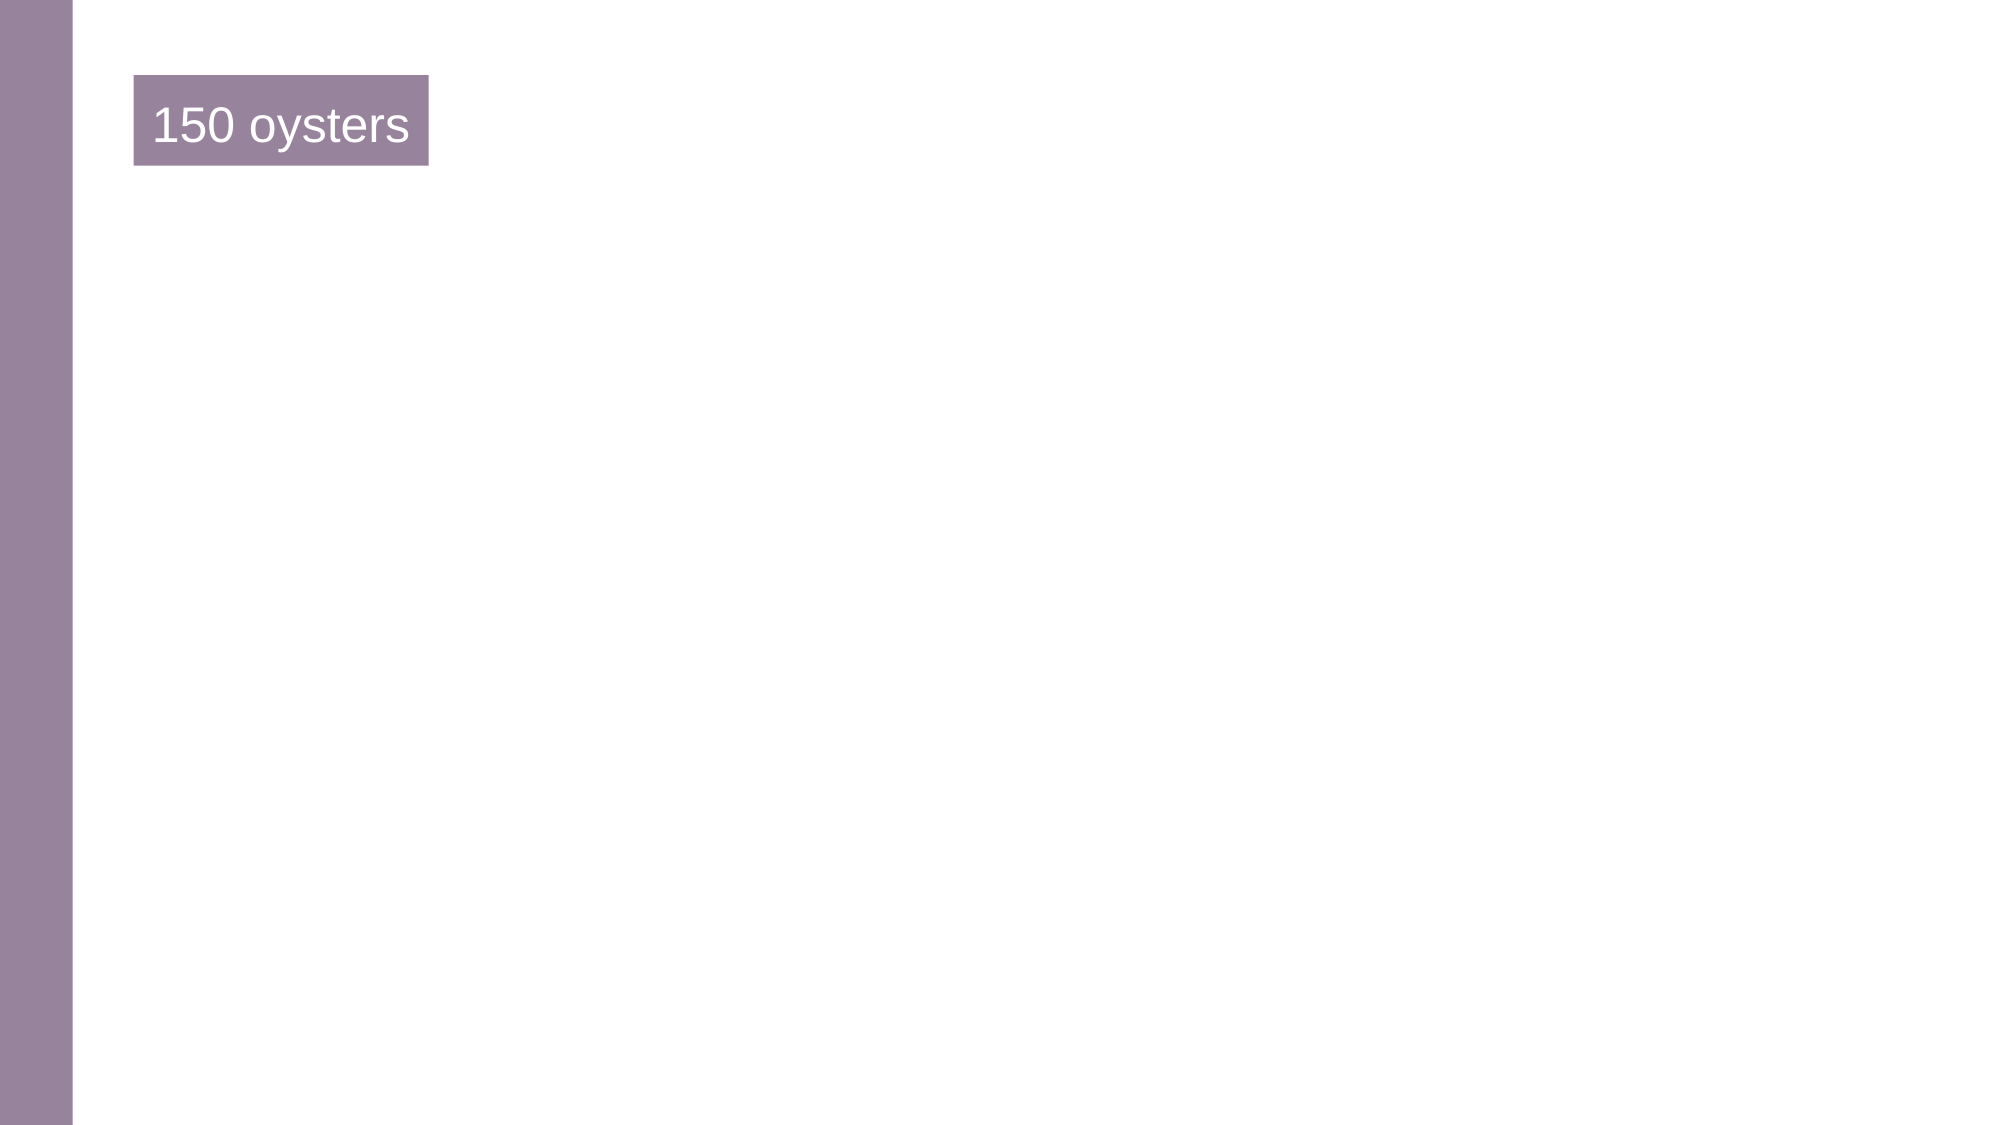

Pre-treatment sampling
(n = 20)

150 oysters